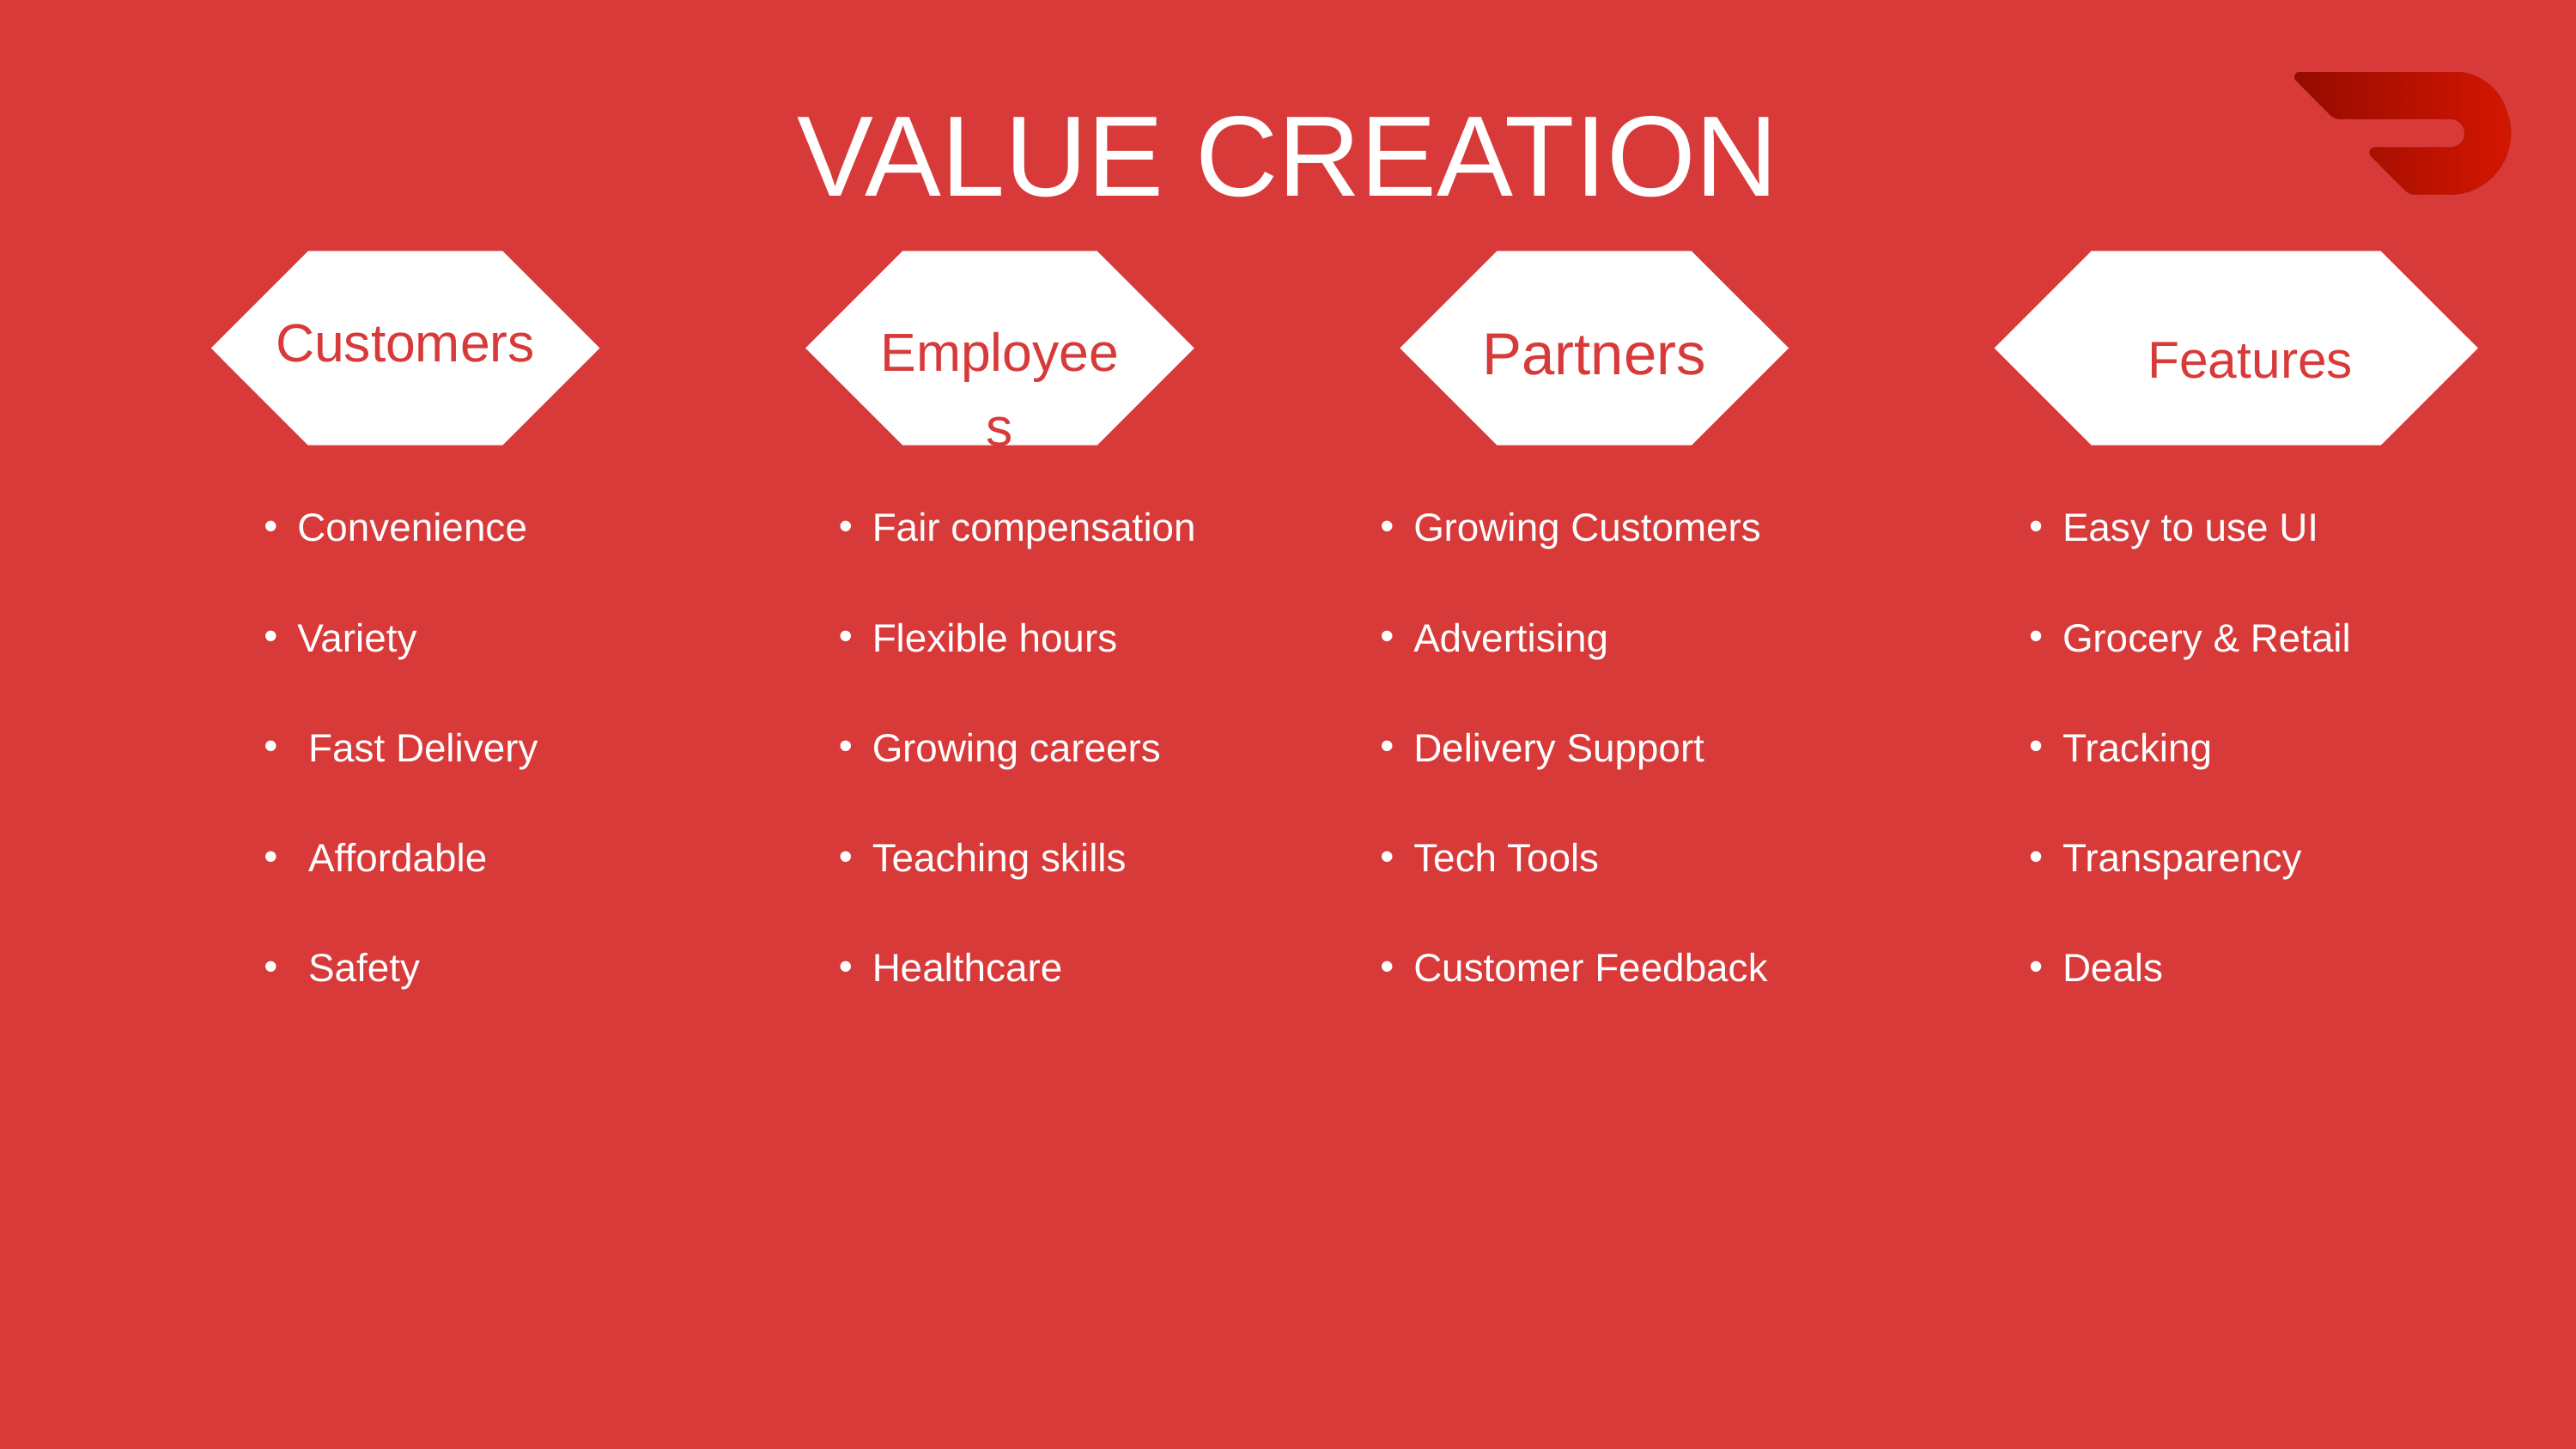

VALUE CREATION

  Features

Customers
Partners
Employees
Convenience

Variety
​
 Fast Delivery ​​

 Affordable

 Safe​ty

Fair compensation

Flexible hours

Growing careers​

Teaching skills​

Healthcare​

Growing Customers​

Advertising​

Delivery Support

Tech Tools​

Customer Feedback​

Easy to use UI​

Grocery & Retail​

Tracking

Transparency

Deals​